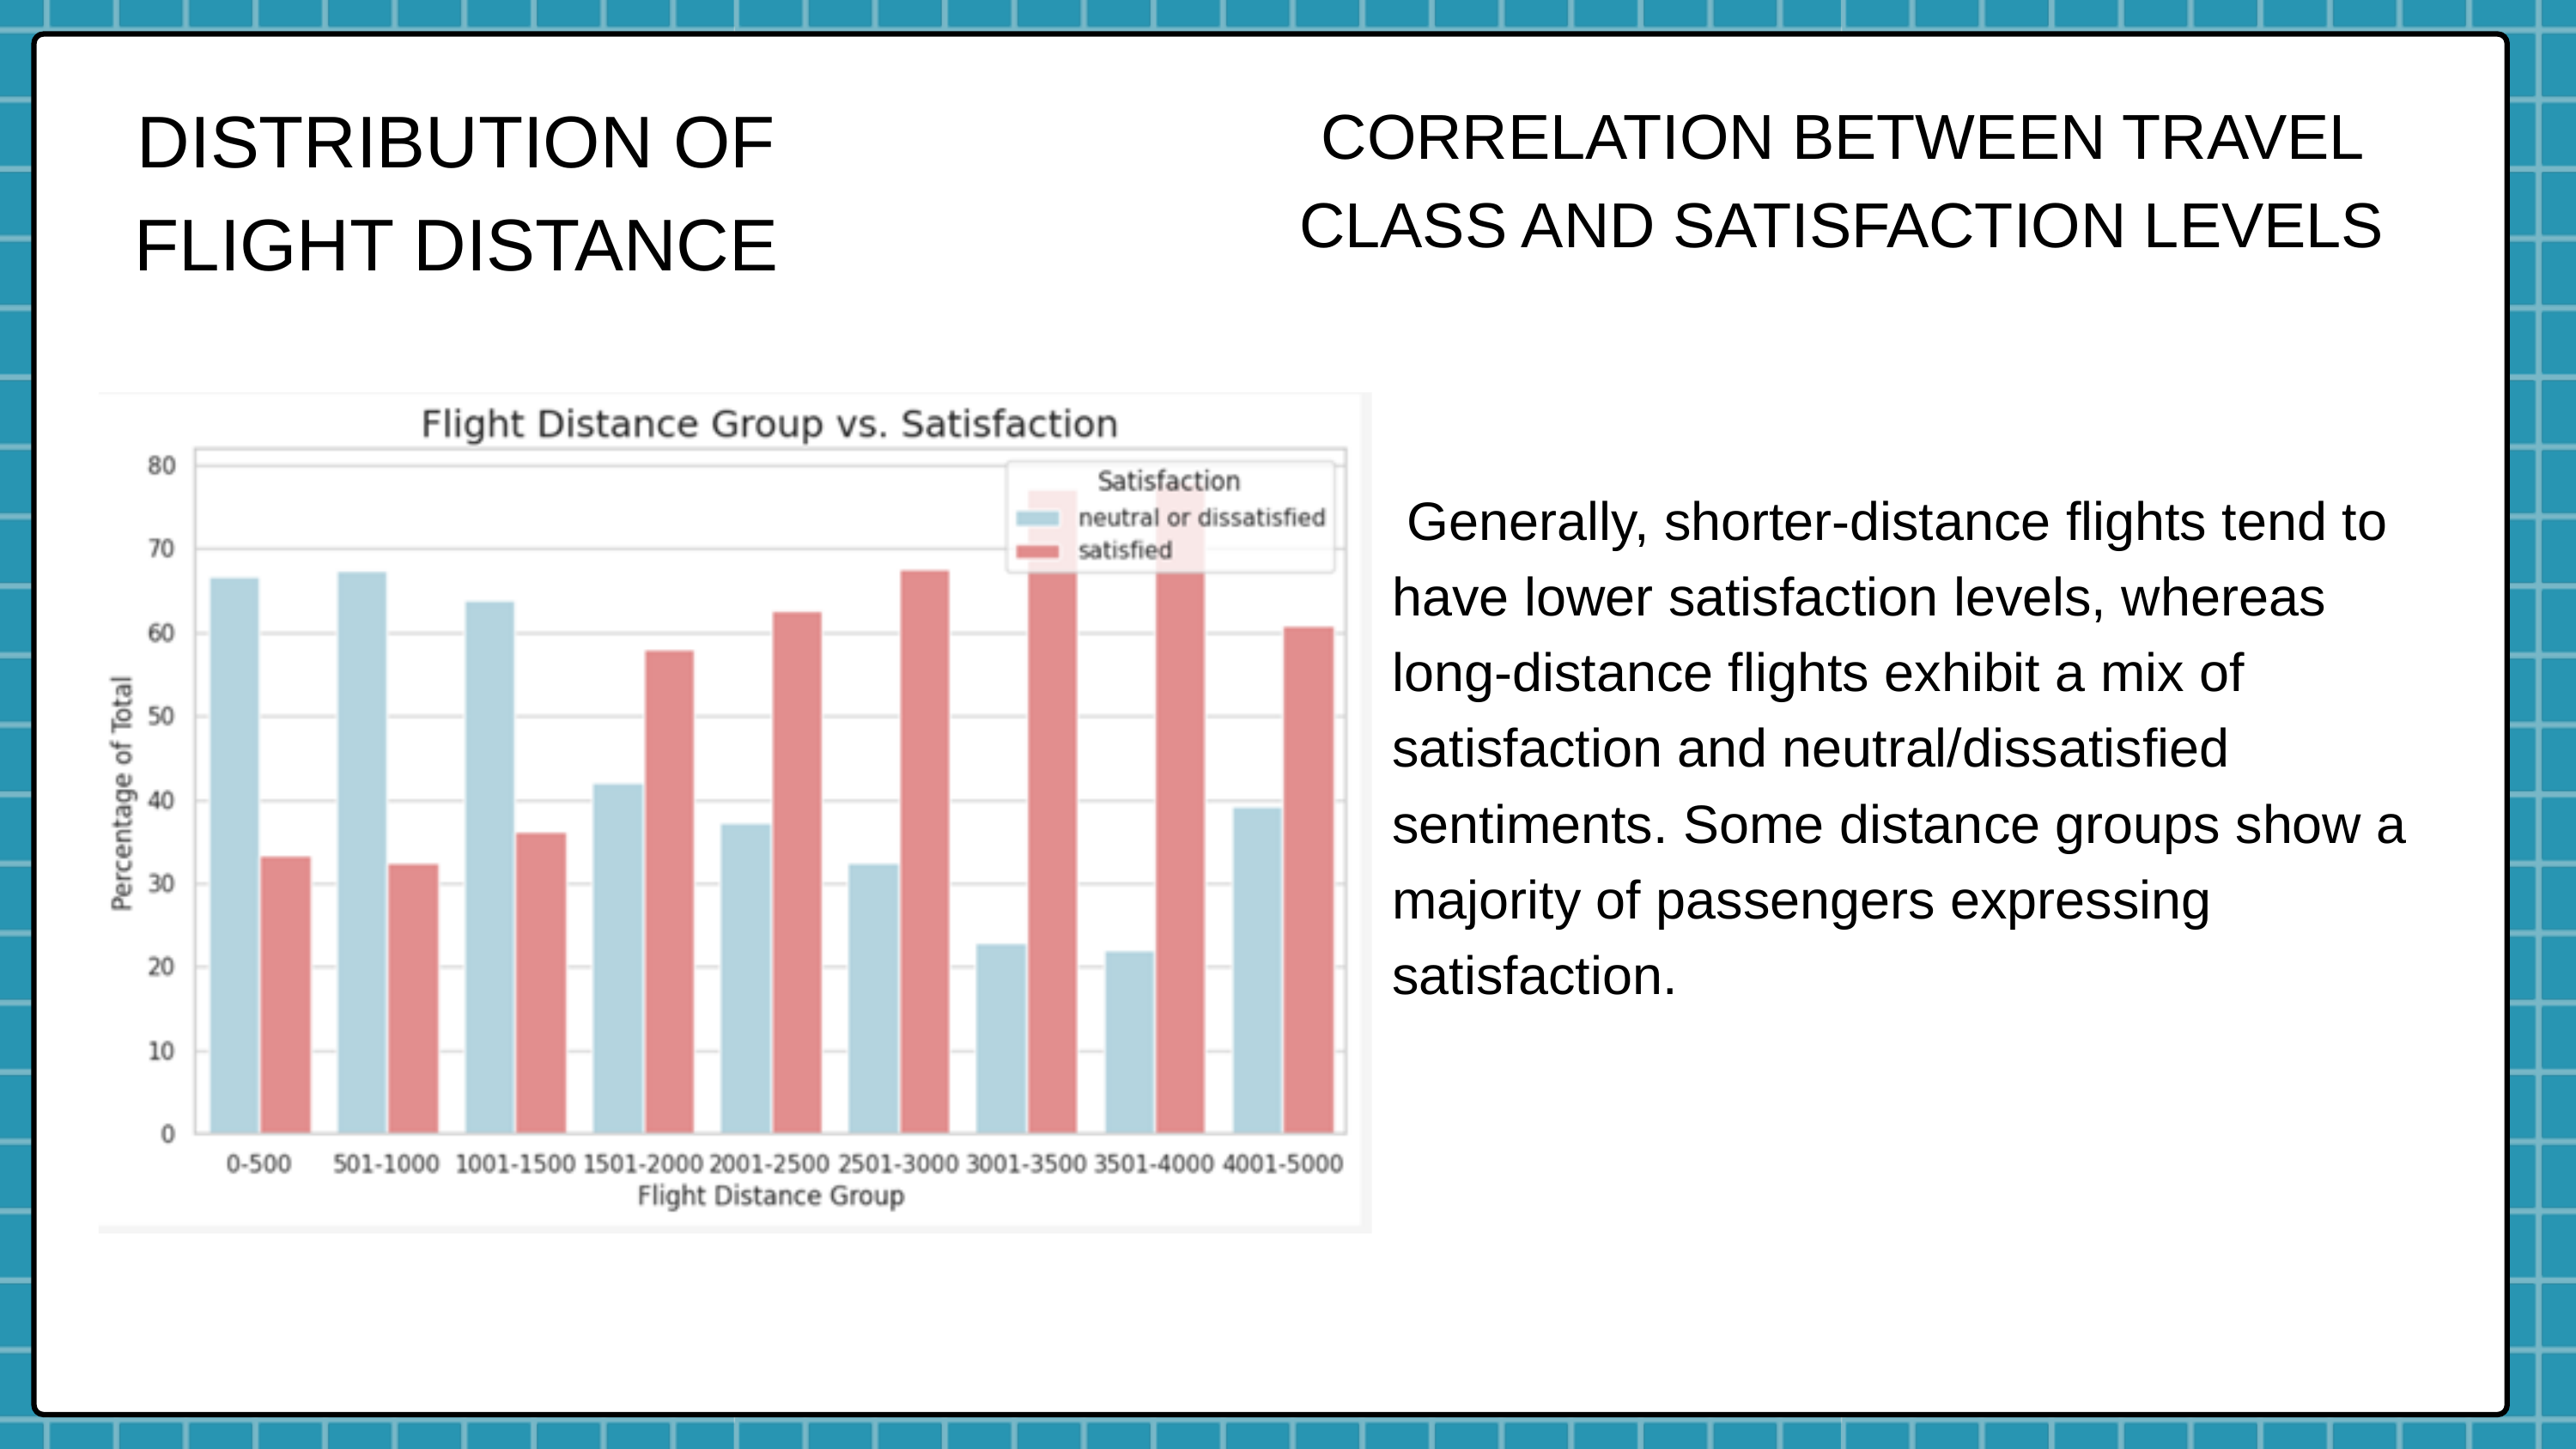

DISTRIBUTION OF FLIGHT DISTANCE
CORRELATION BETWEEN TRAVEL CLASS AND SATISFACTION LEVELS

 Generally, shorter-distance flights tend to have lower satisfaction levels, whereas long-distance flights exhibit a mix of satisfaction and neutral/dissatisfied sentiments. Some distance groups show a majority of passengers expressing satisfaction.